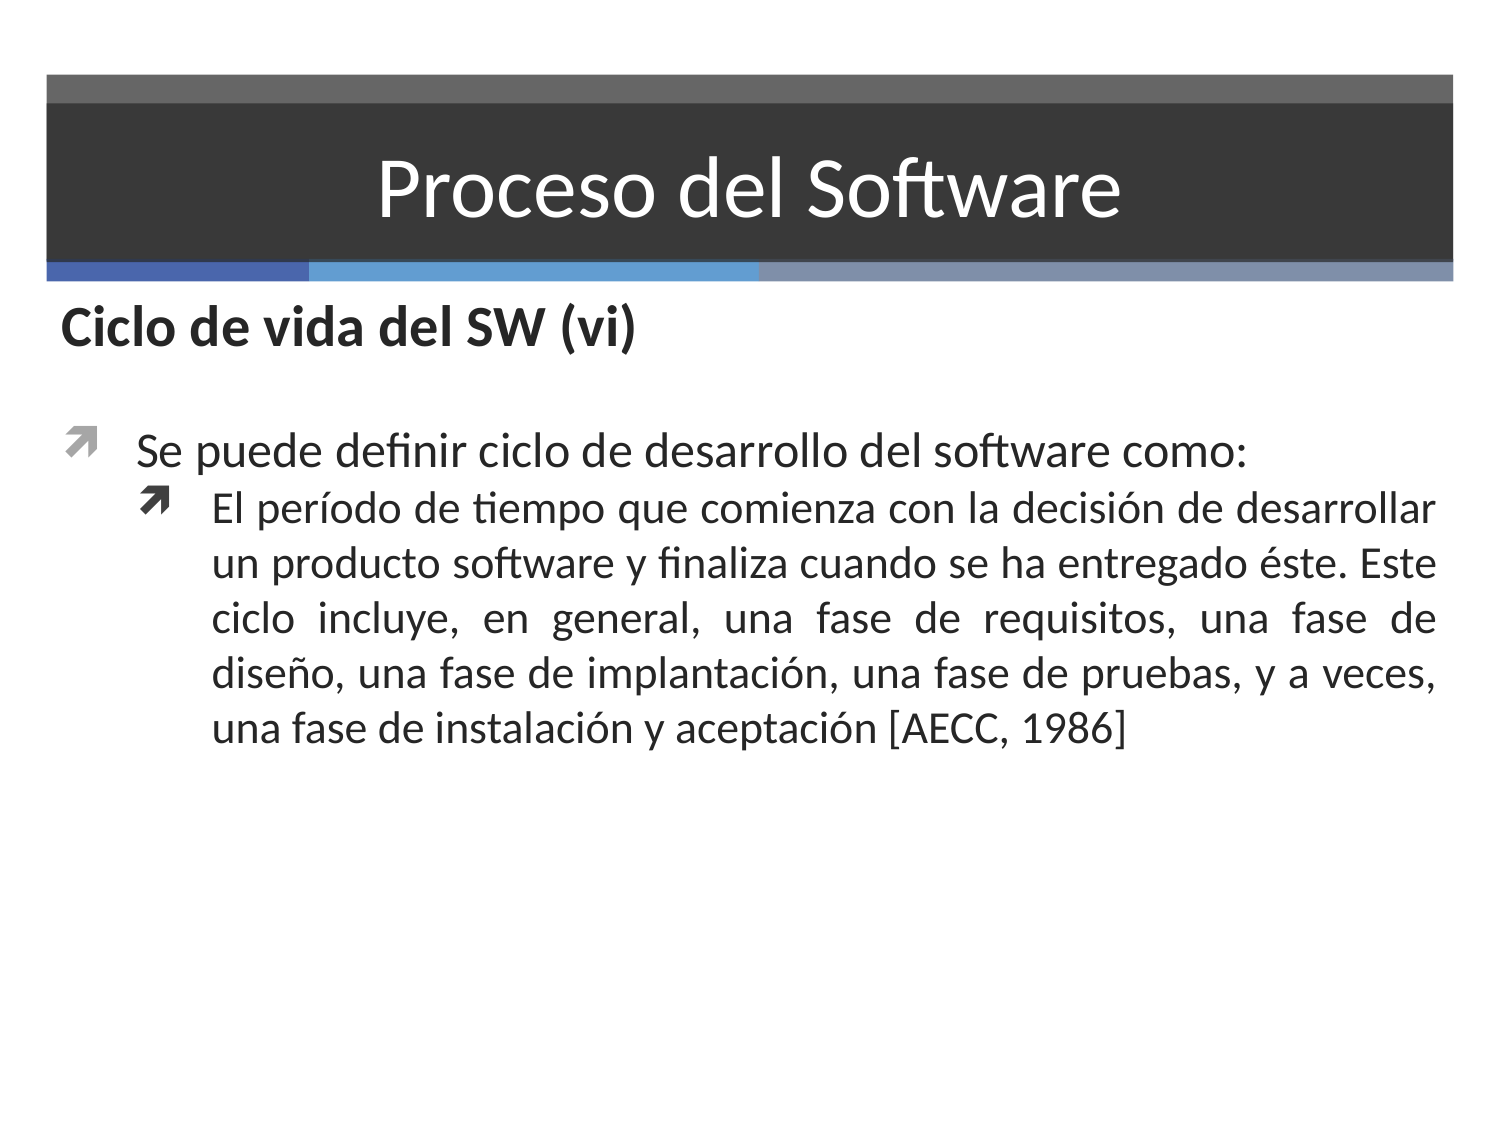

# Proceso del Software
Ciclo de vida del SW (vi)

Se puede definir ciclo de desarrollo del software como:
El período de tiempo que comienza con la decisión de desarrollar un producto software y finaliza cuando se ha entregado éste. Este ciclo incluye, en general, una fase de requisitos, una fase de diseño, una fase de implantación, una fase de pruebas, y a veces, una fase de instalación y aceptación [AECC, 1986]